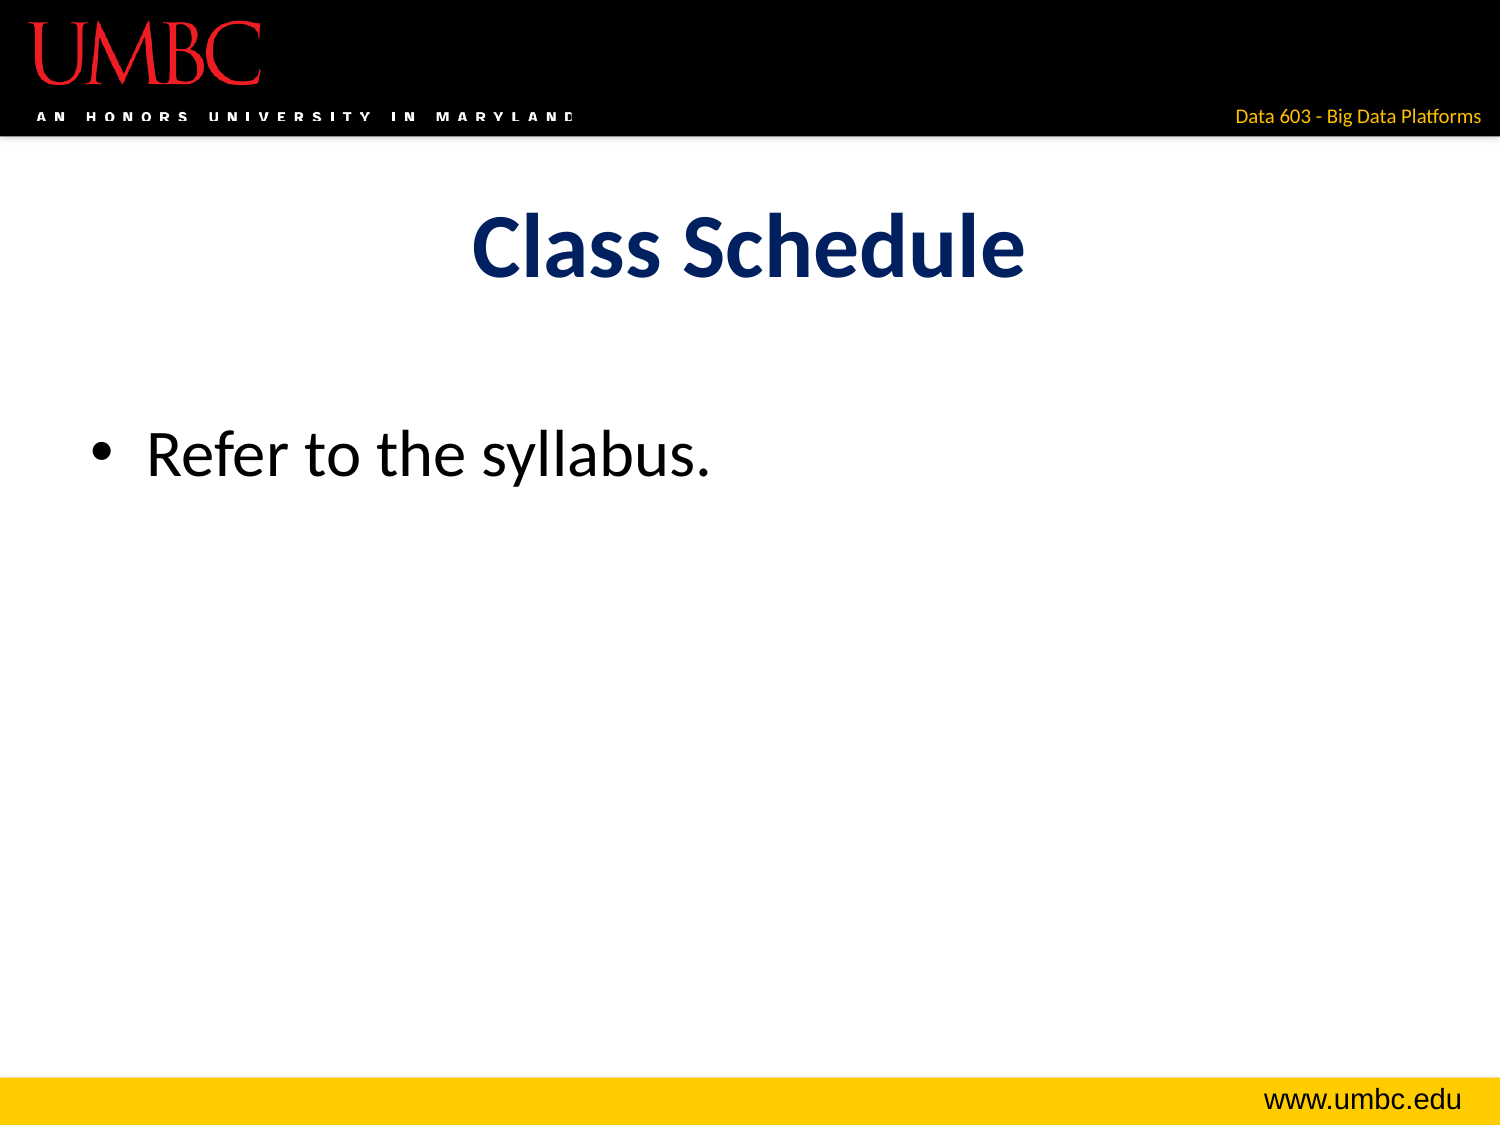

# Class Schedule
Refer to the syllabus.